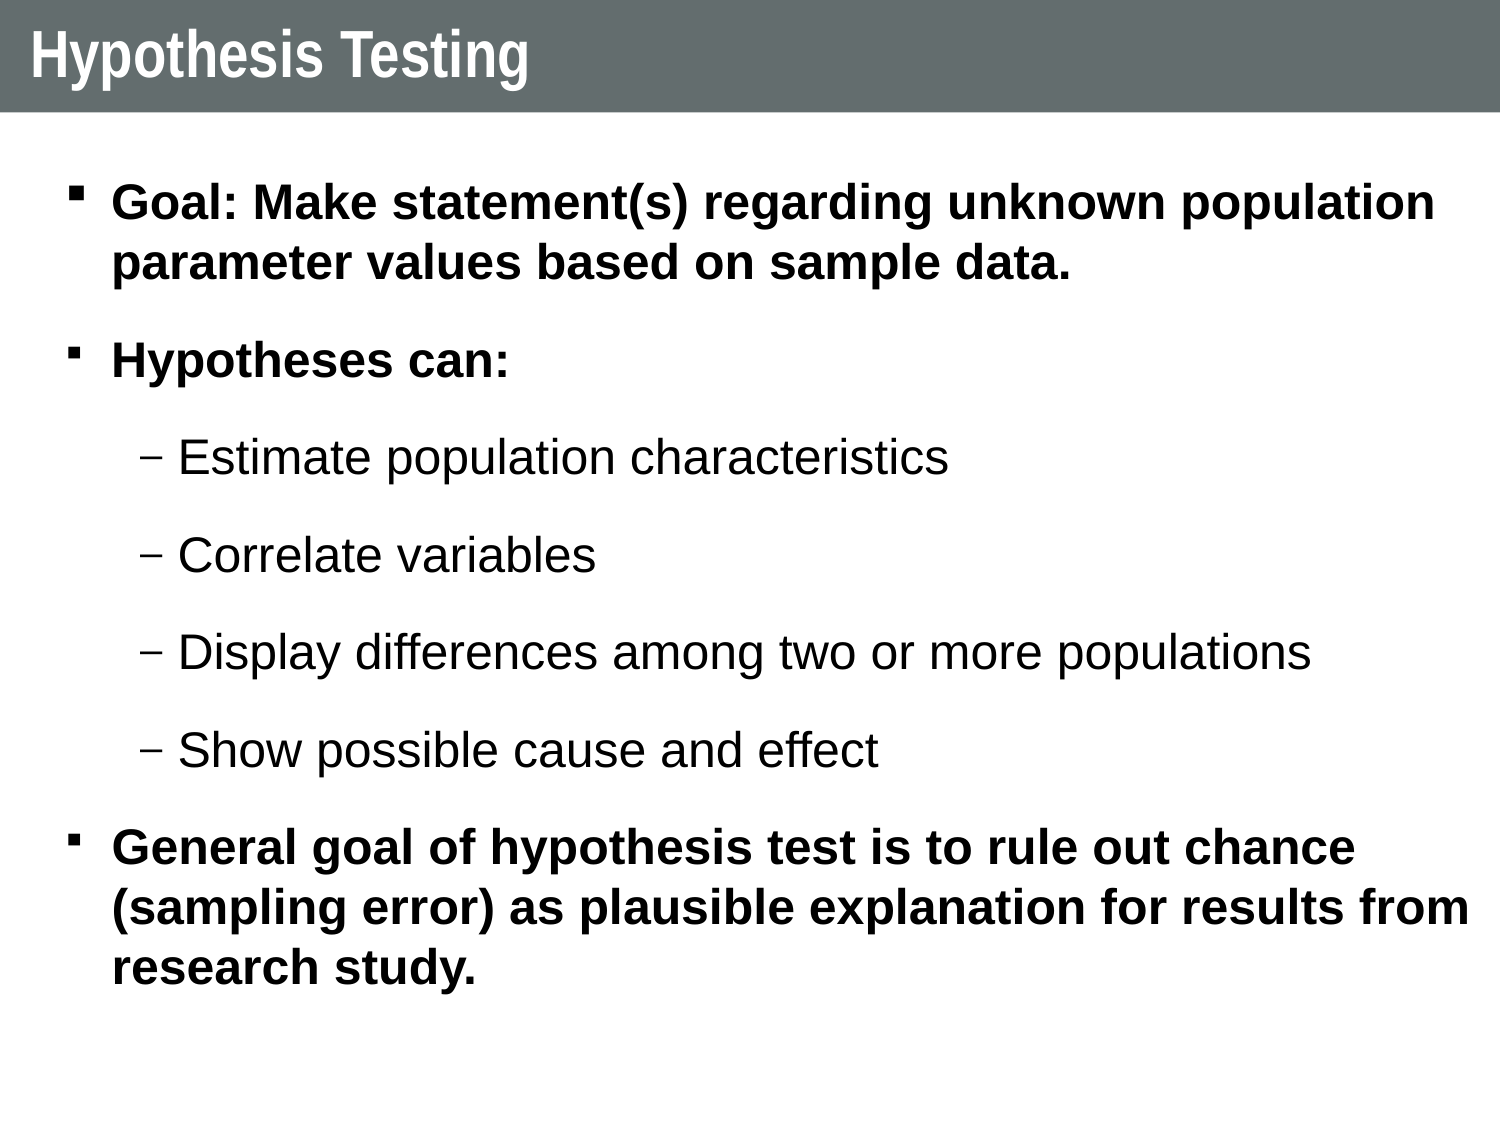

# Hypothesis Testing
Goal: Make statement(s) regarding unknown population parameter values based on sample data.
Hypotheses can:
Estimate population characteristics
Correlate variables
Display differences among two or more populations
Show possible cause and effect
General goal of hypothesis test is to rule out chance (sampling error) as plausible explanation for results from research study.